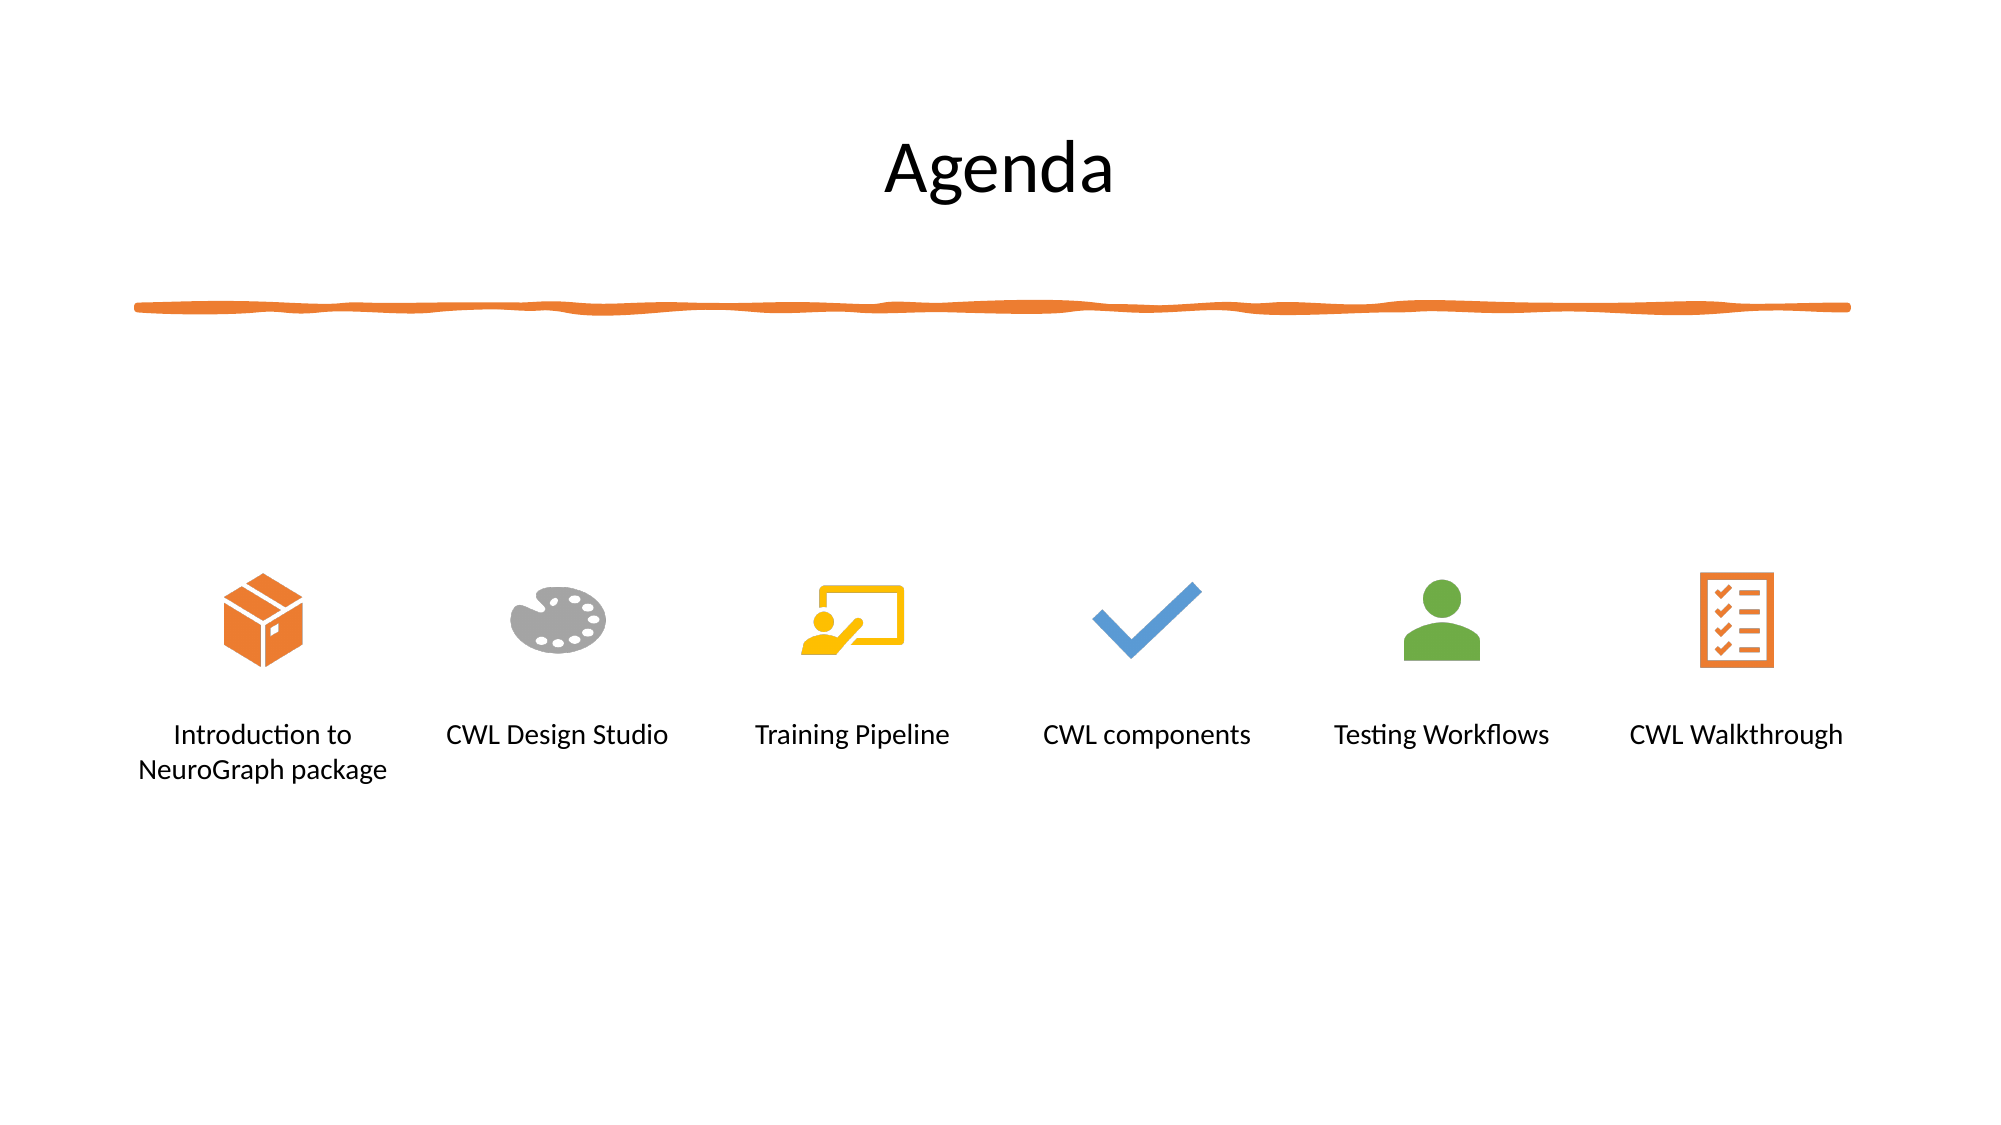

# Agenda

Introduction to NeuroGraph package
CWL Design Studio
Training Pipeline
CWL components
Testing Workflows
CWL Walkthrough